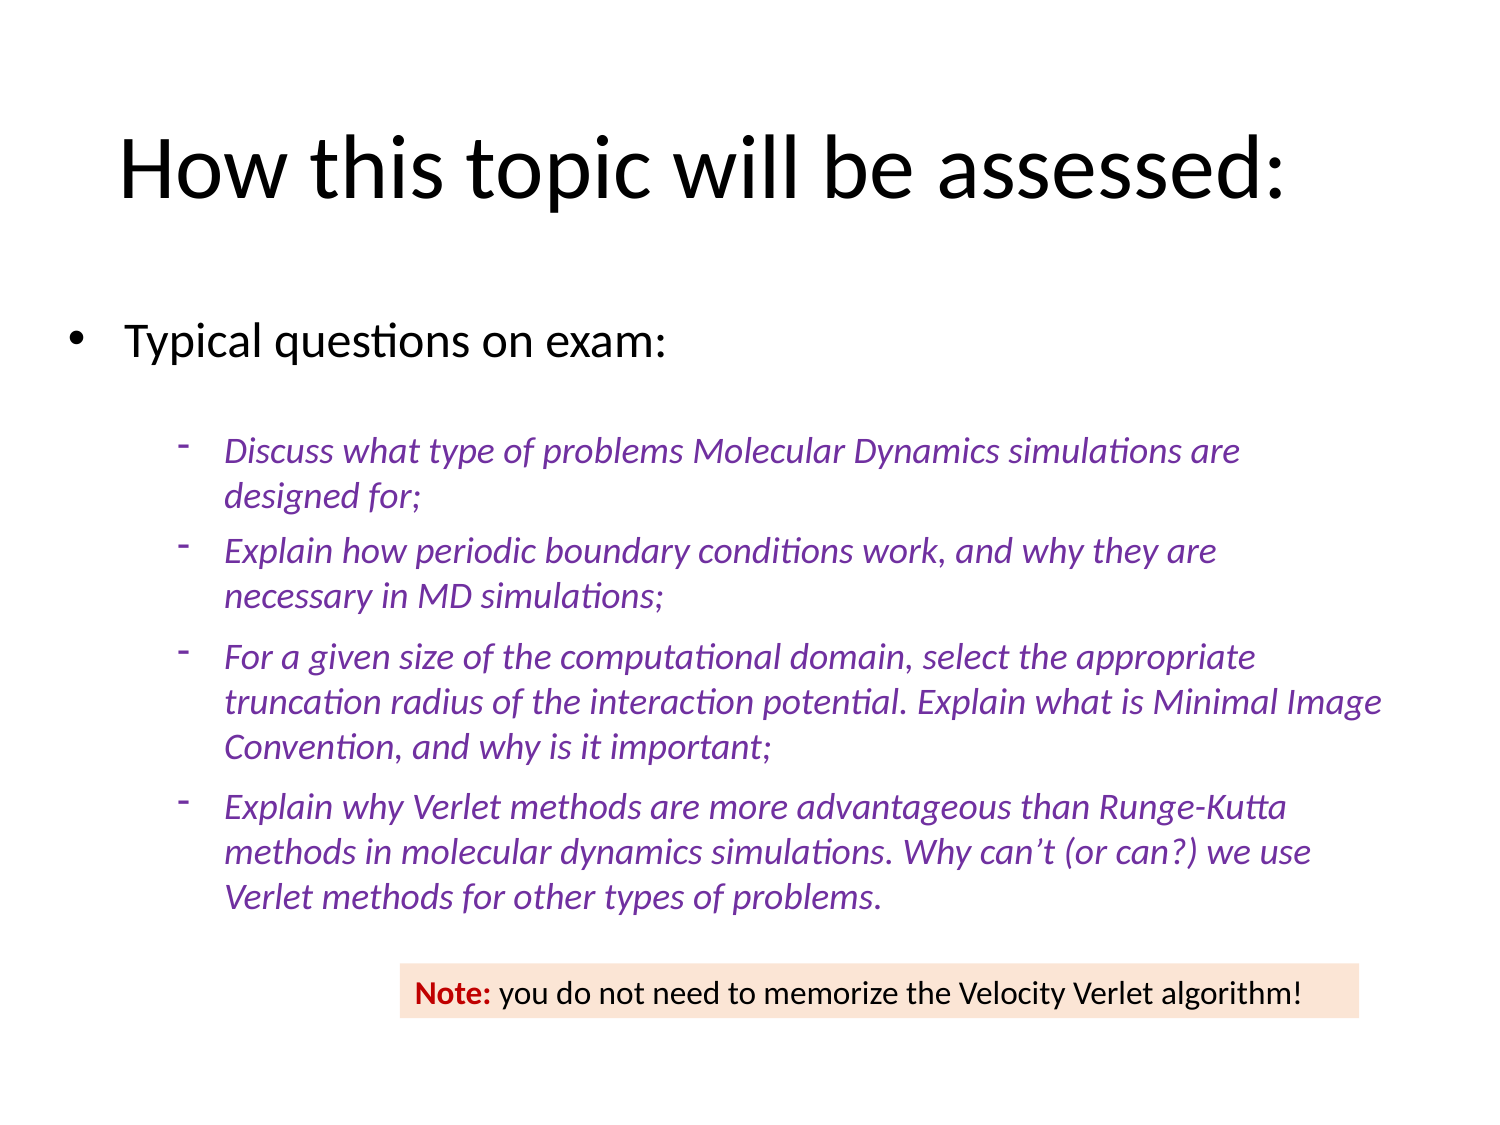

# How this topic will be assessed:
Typical questions on exam:

Discuss what type of problems Molecular Dynamics simulations are designed for;
Explain how periodic boundary conditions work, and why they are necessary in MD simulations;
For a given size of the computational domain, select the appropriate truncation radius of the interaction potential. Explain what is Minimal Image Convention, and why is it important;
Explain why Verlet methods are more advantageous than Runge-Kutta methods in molecular dynamics simulations. Why can’t (or can?) we use Verlet methods for other types of problems.
Note: you do not need to memorize the Velocity Verlet algorithm!